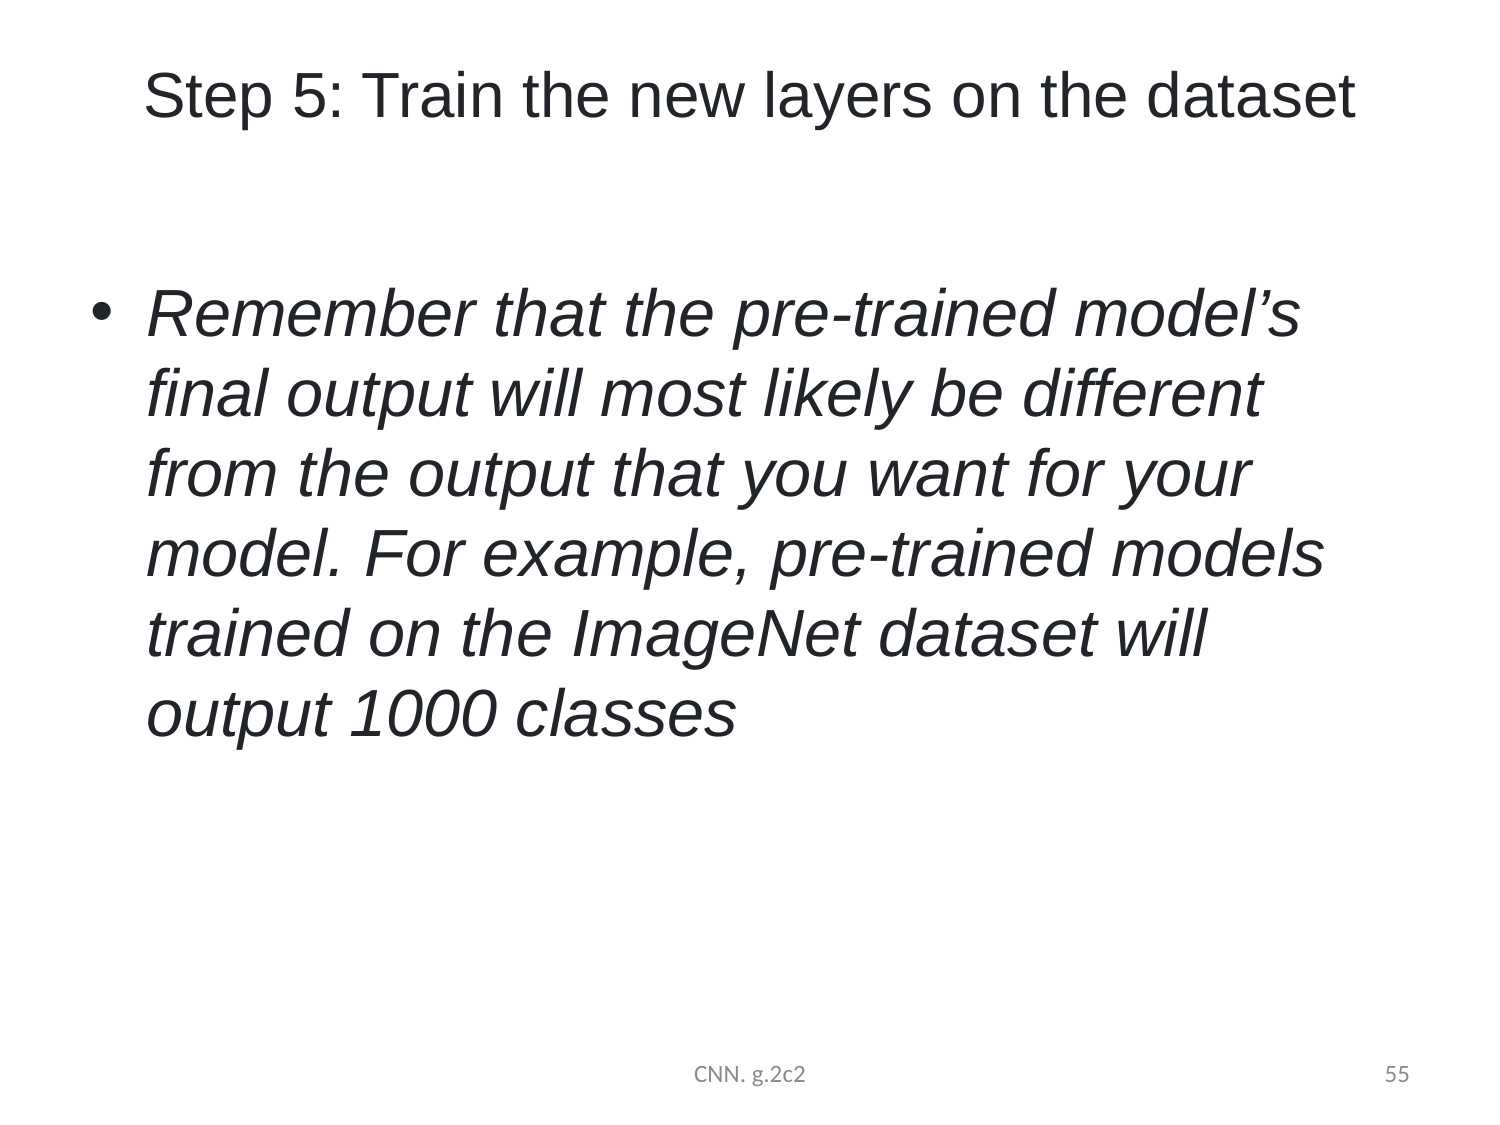

# Step 5: Train the new layers on the dataset
Remember that the pre-trained model’s final output will most likely be different from the output that you want for your model. For example, pre-trained models trained on the ImageNet dataset will output 1000 classes

CNN. g.2c2
55